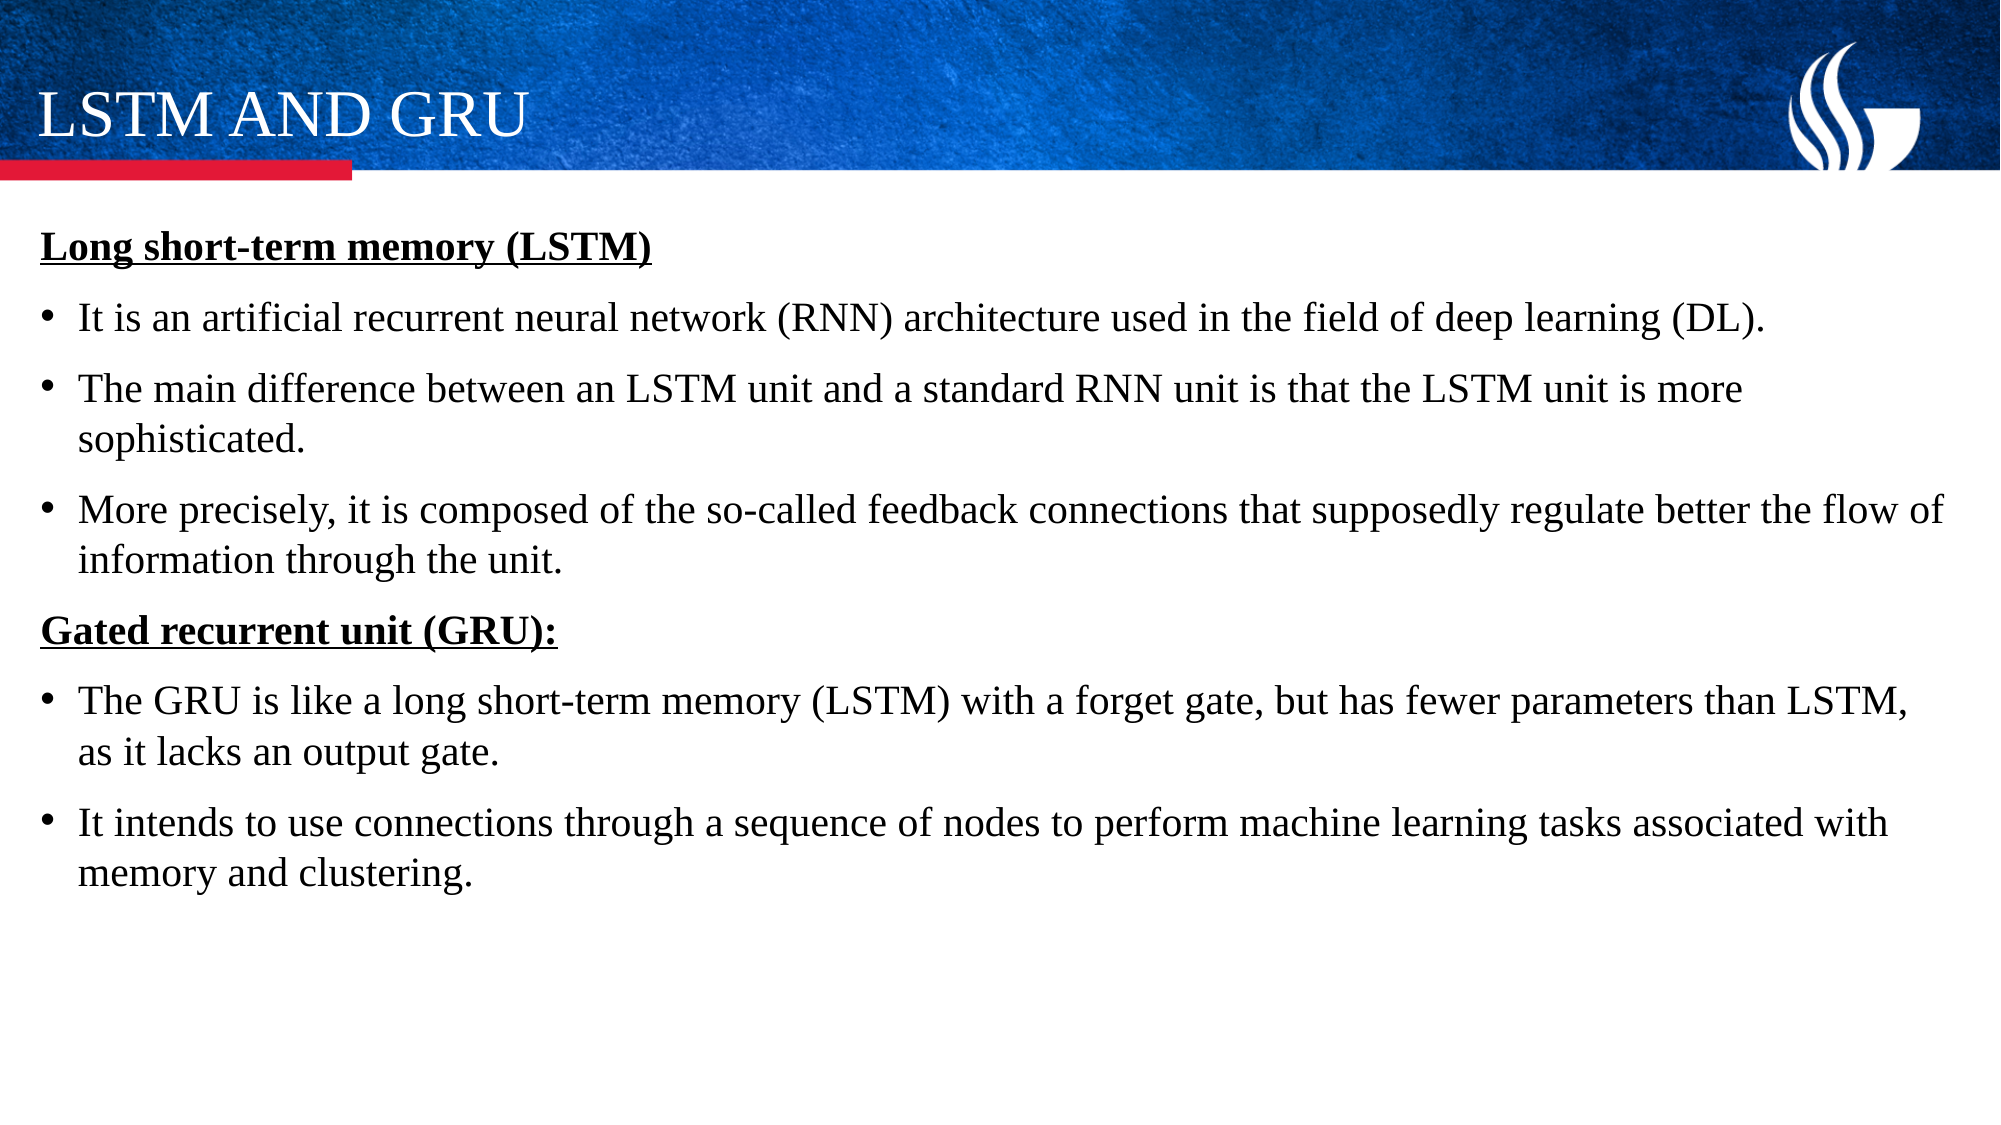

# LSTM AND GRU
Long short-term memory (LSTM)
It is an artificial recurrent neural network (RNN) architecture used in the field of deep learning (DL).
The main difference between an LSTM unit and a standard RNN unit is that the LSTM unit is more sophisticated.
More precisely, it is composed of the so-called feedback connections that supposedly regulate better the flow of information through the unit.
Gated recurrent unit (GRU):
The GRU is like a long short-term memory (LSTM) with a forget gate, but has fewer parameters than LSTM, as it lacks an output gate.
It intends to use connections through a sequence of nodes to perform machine learning tasks associated with memory and clustering.